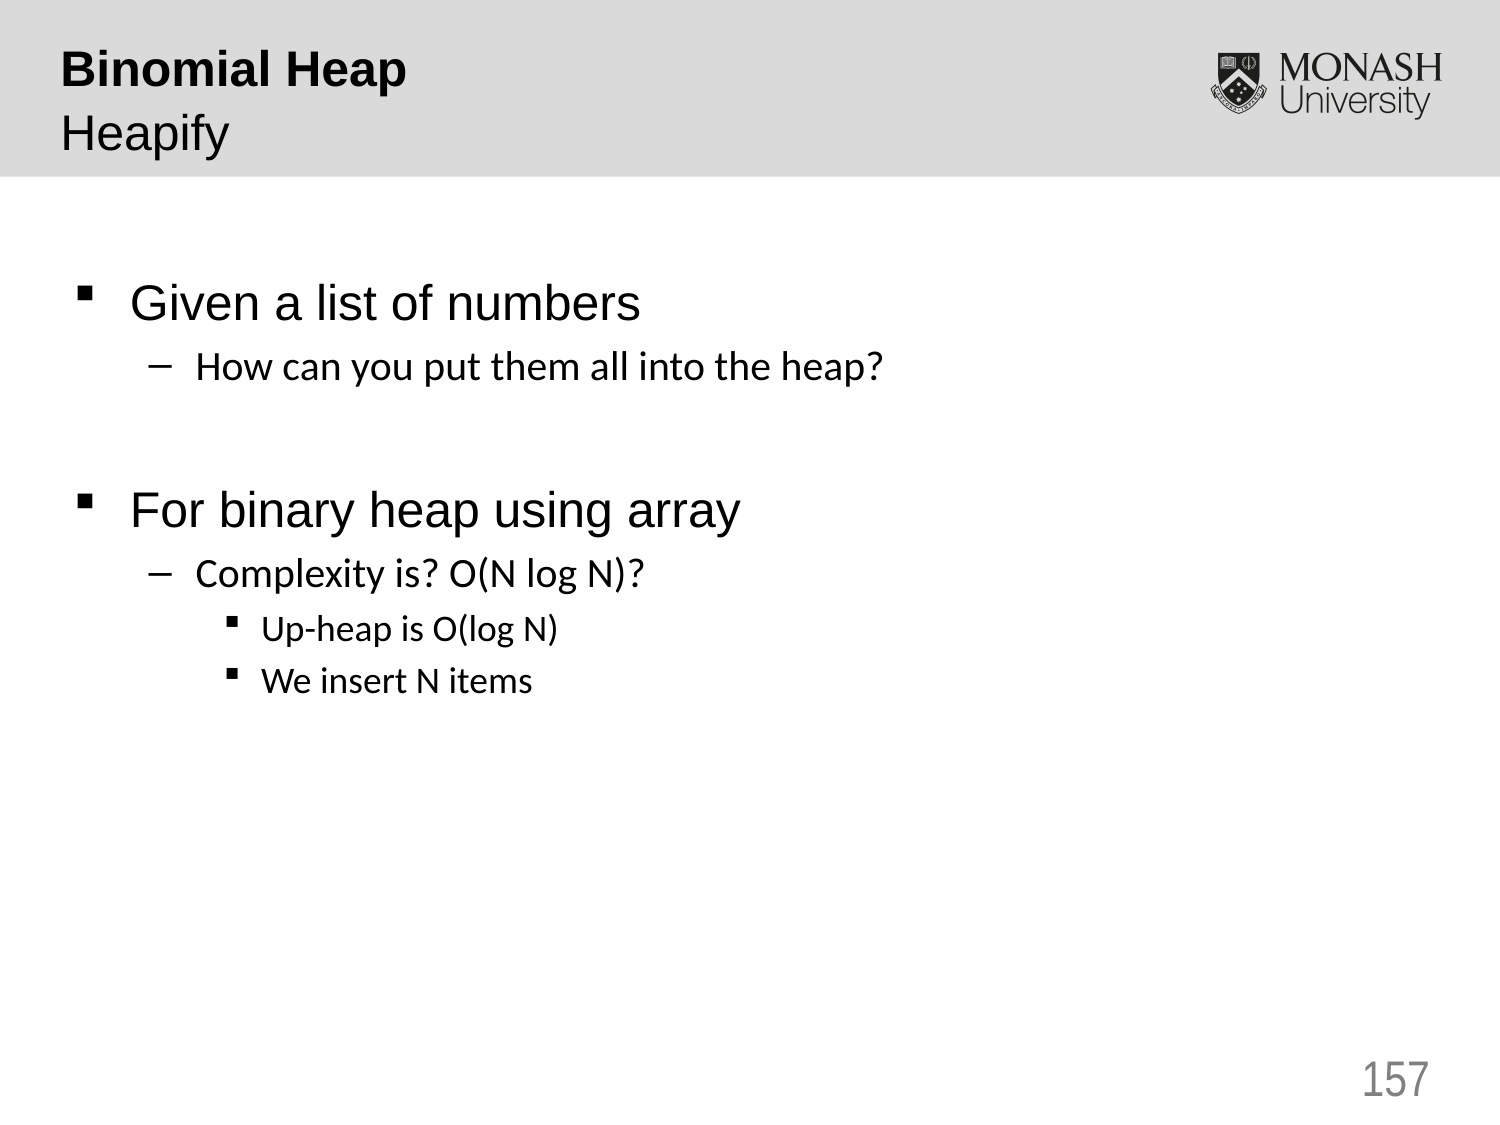

Binomial Heap
Heapify
Given a list of numbers
How can you put them all into the heap?

For binary heap using array
Complexity is? O(N log N)?
Up-heap is O(log N)
We insert N items